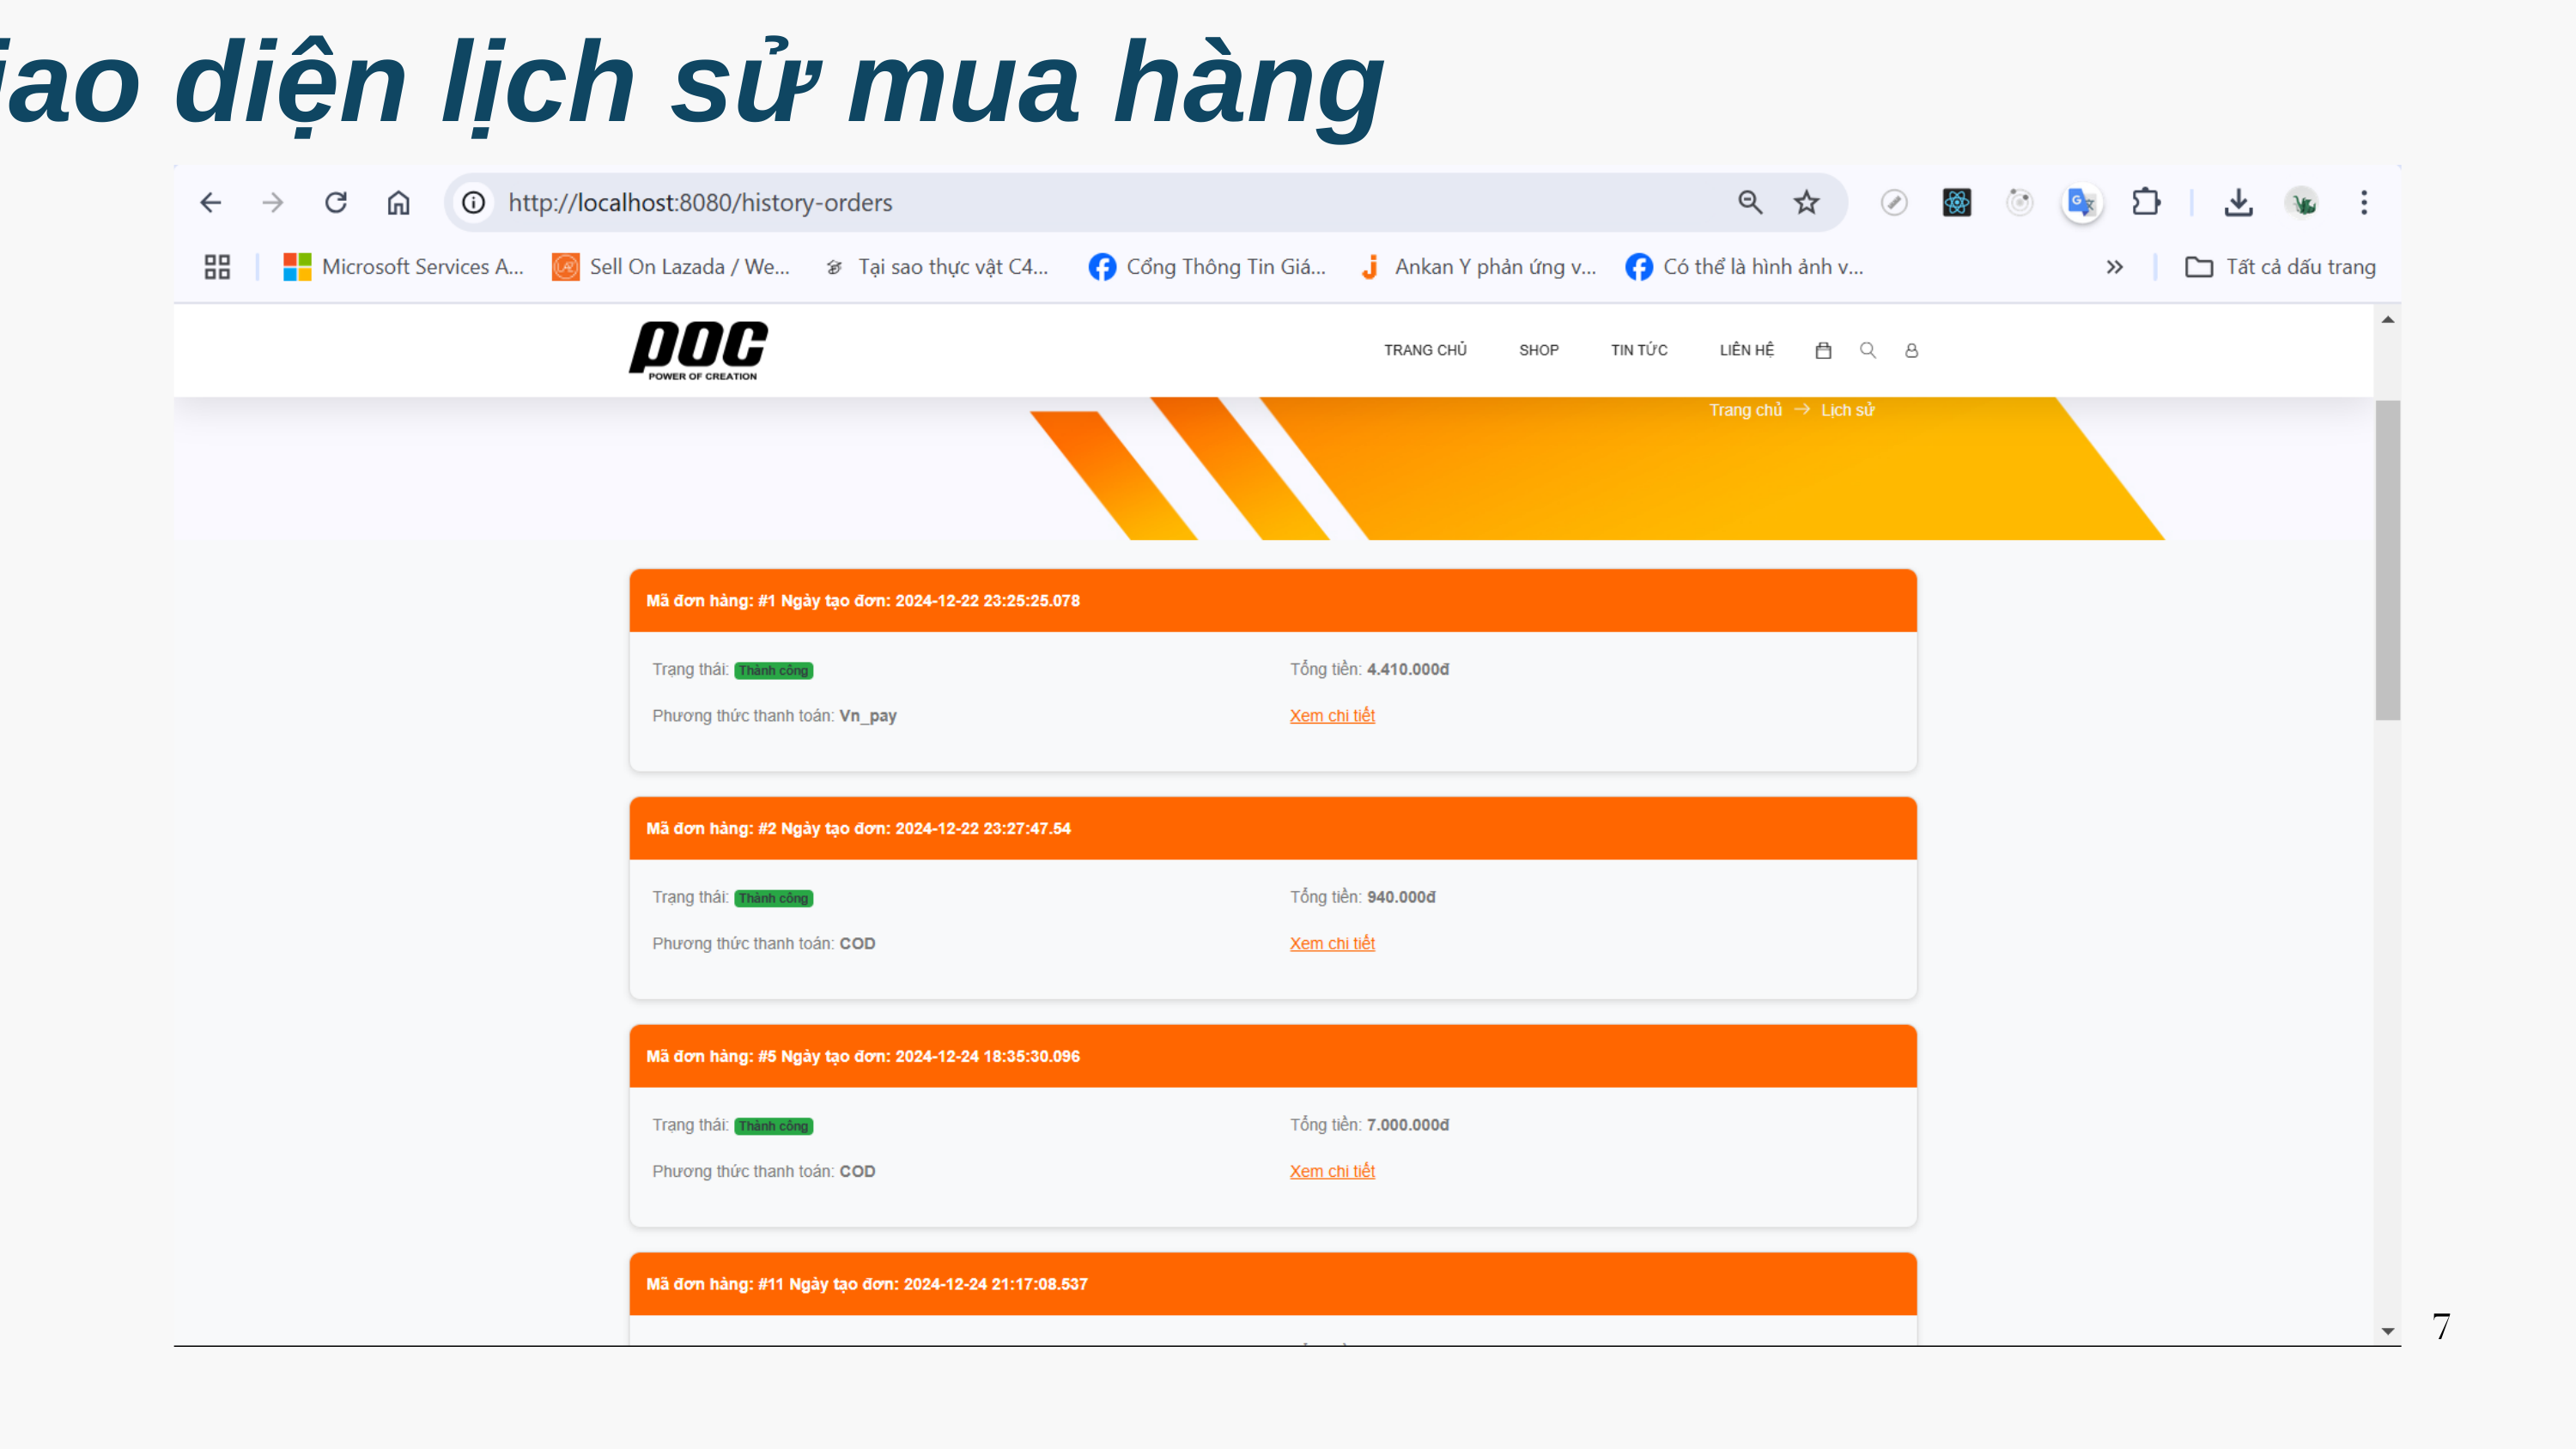

Giao diện lịch sử mua hàng

7